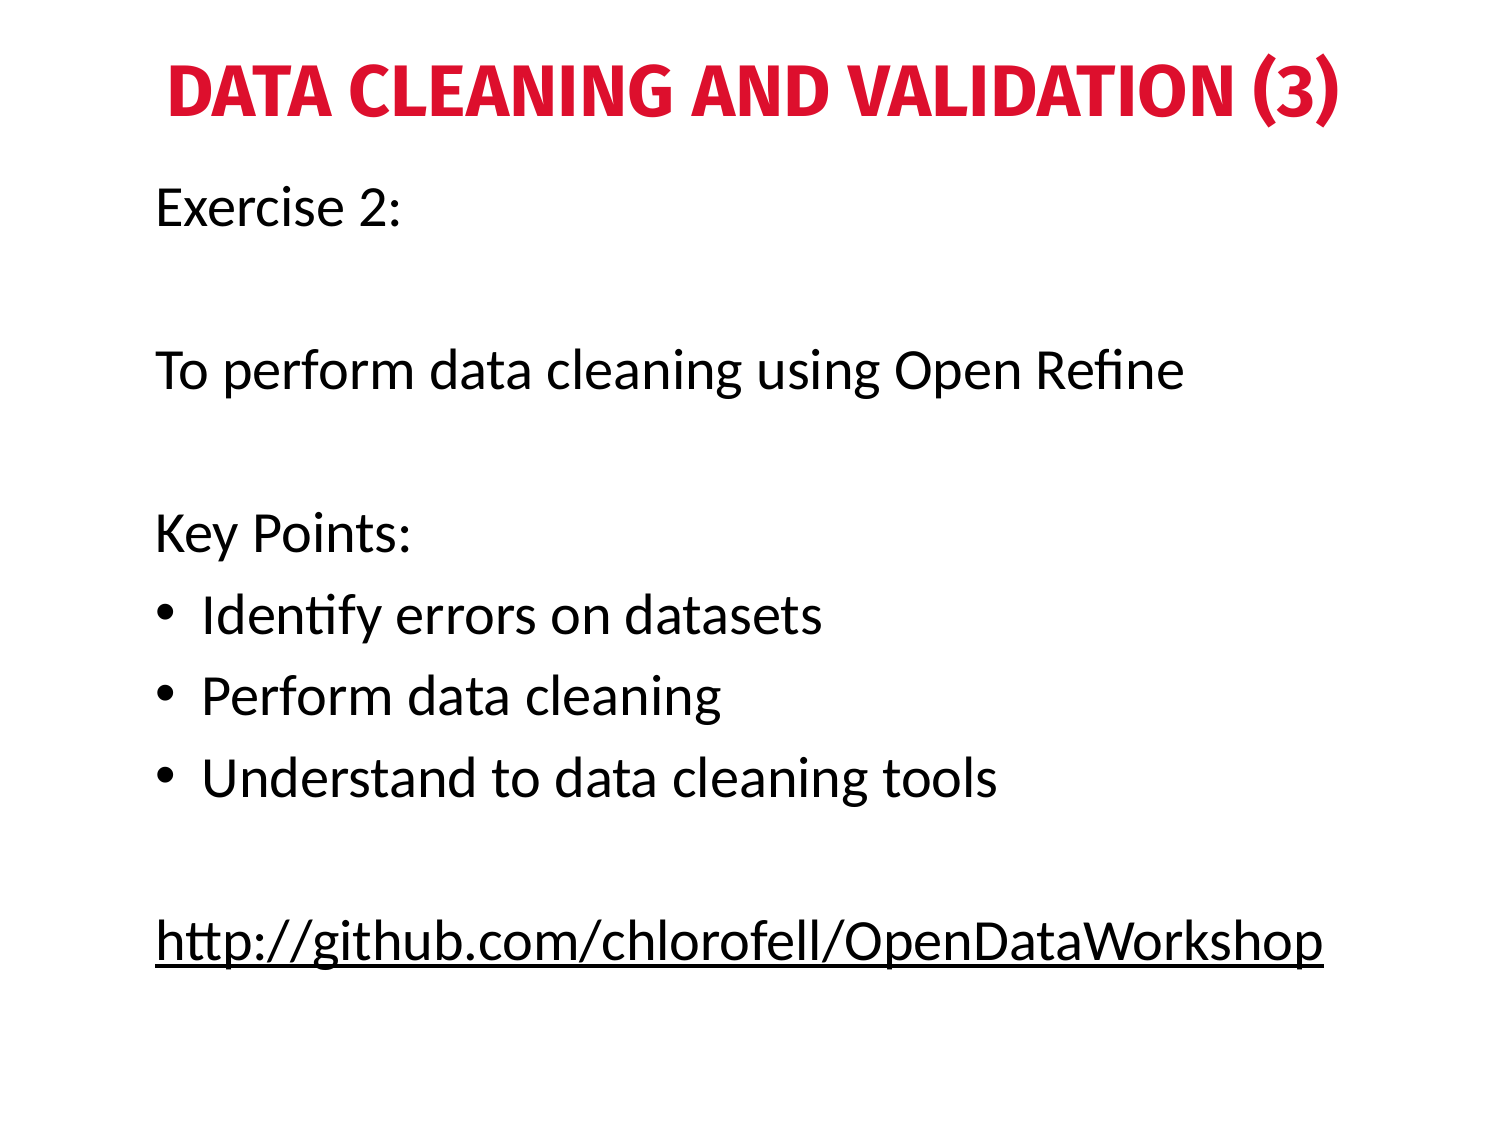

# DATA CLEANING AND VALIDATION (3)
Exercise 2:

To perform data cleaning using Open Refine

Key Points:
Identify errors on datasets
Perform data cleaning
Understand to data cleaning tools

http://github.com/chlorofell/OpenDataWorkshop